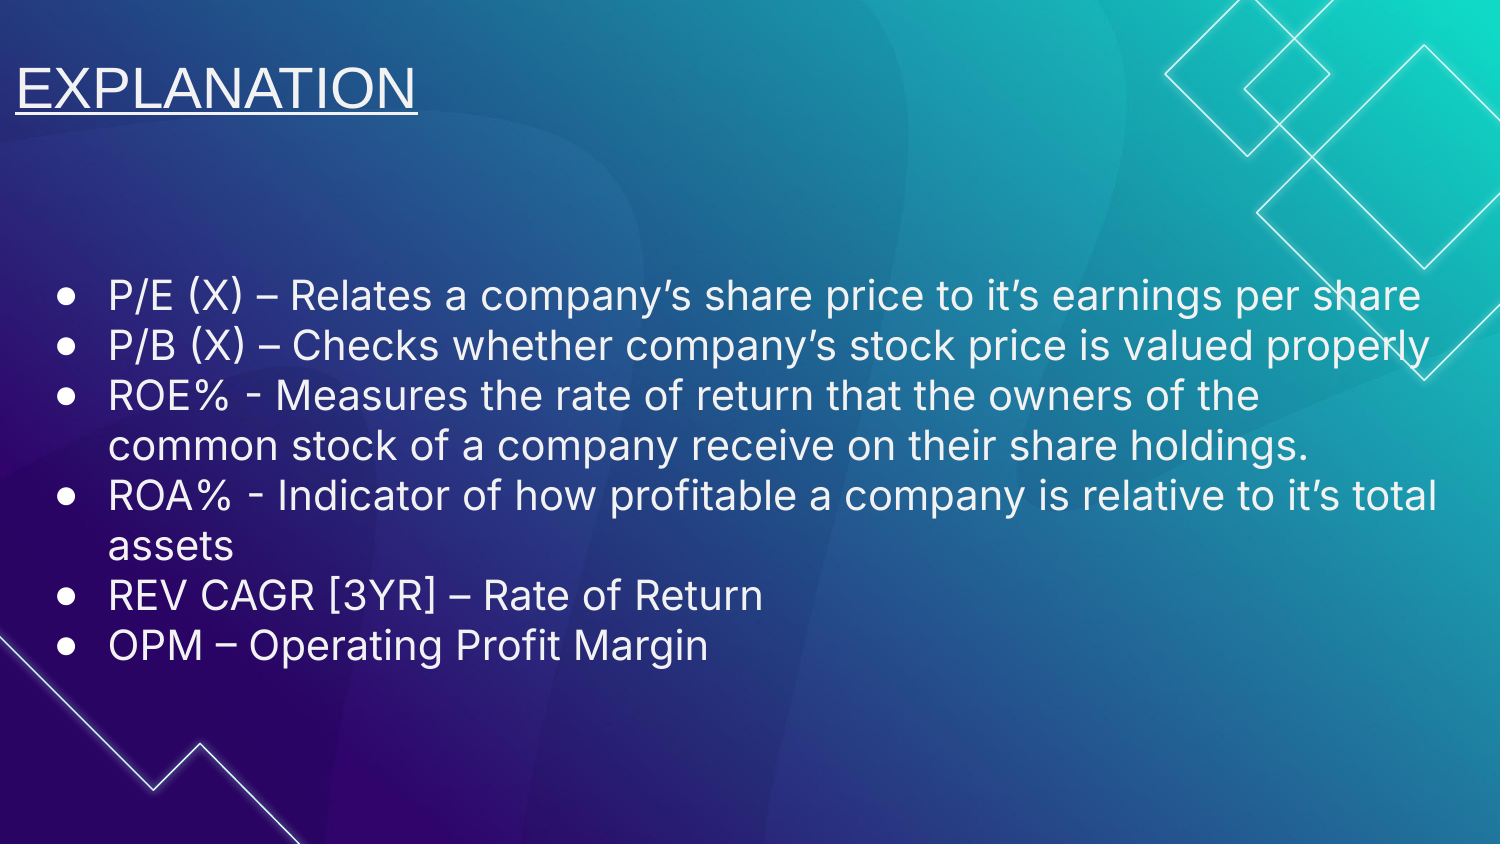

# EXPLANATION
P/E (X) – Relates a company’s share price to it’s earnings per share
P/B (X) – Checks whether company’s stock price is valued properly
ROE% - Measures the rate of return that the owners of the common stock of a company receive on their share holdings.
ROA% - Indicator of how profitable a company is relative to it’s total assets
REV CAGR [3YR] – Rate of Return
OPM – Operating Profit Margin